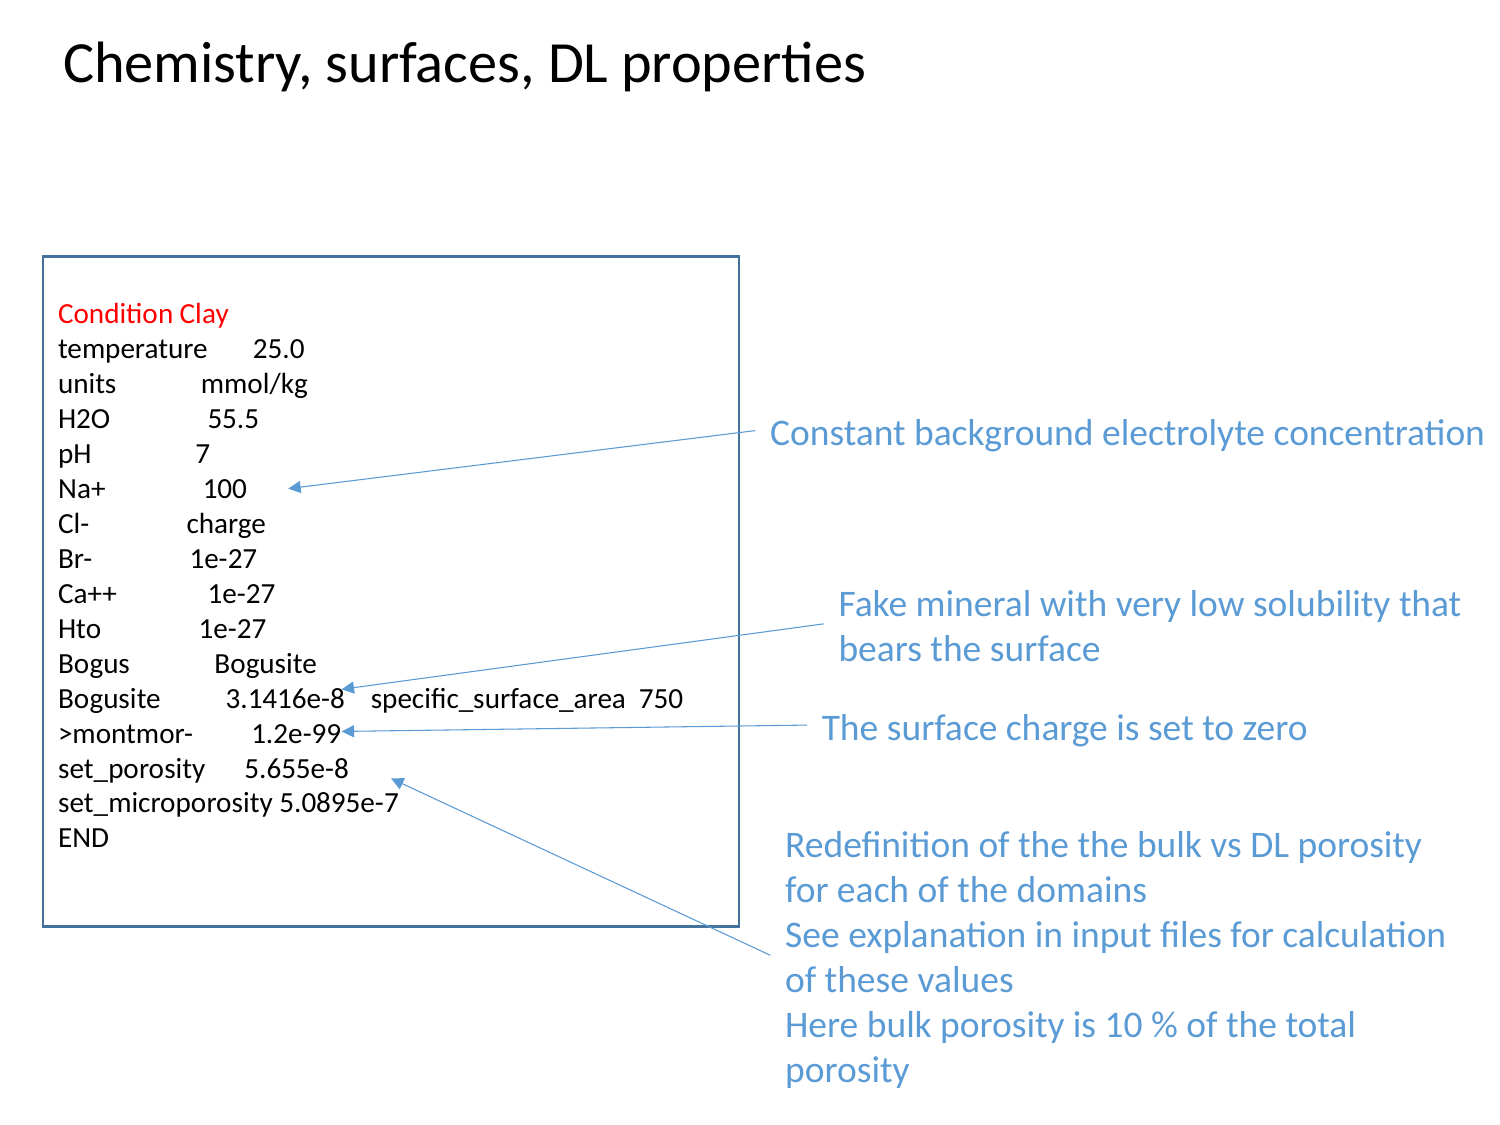

Chemistry, surfaces, DL properties
Condition Clay
temperature       25.0
units             mmol/kg
H2O               55.5
pH                7
Na+               100
Cl-               charge
Br-               1e-27
Ca++              1e-27
Hto               1e-27
Bogus             Bogusite
Bogusite          3.1416e-8    specific_surface_area  750
>montmor-         1.2e-99
set_porosity      5.655e-8
set_microporosity 5.0895e-7
END

Constant background electrolyte concentration
Fake mineral with very low solubility that bears the surface
The surface charge is set to zero
Redefinition of the the bulk vs DL porosity for each of the domains
See explanation in input files for calculation of these values
Here bulk porosity is 10 % of the total porosity